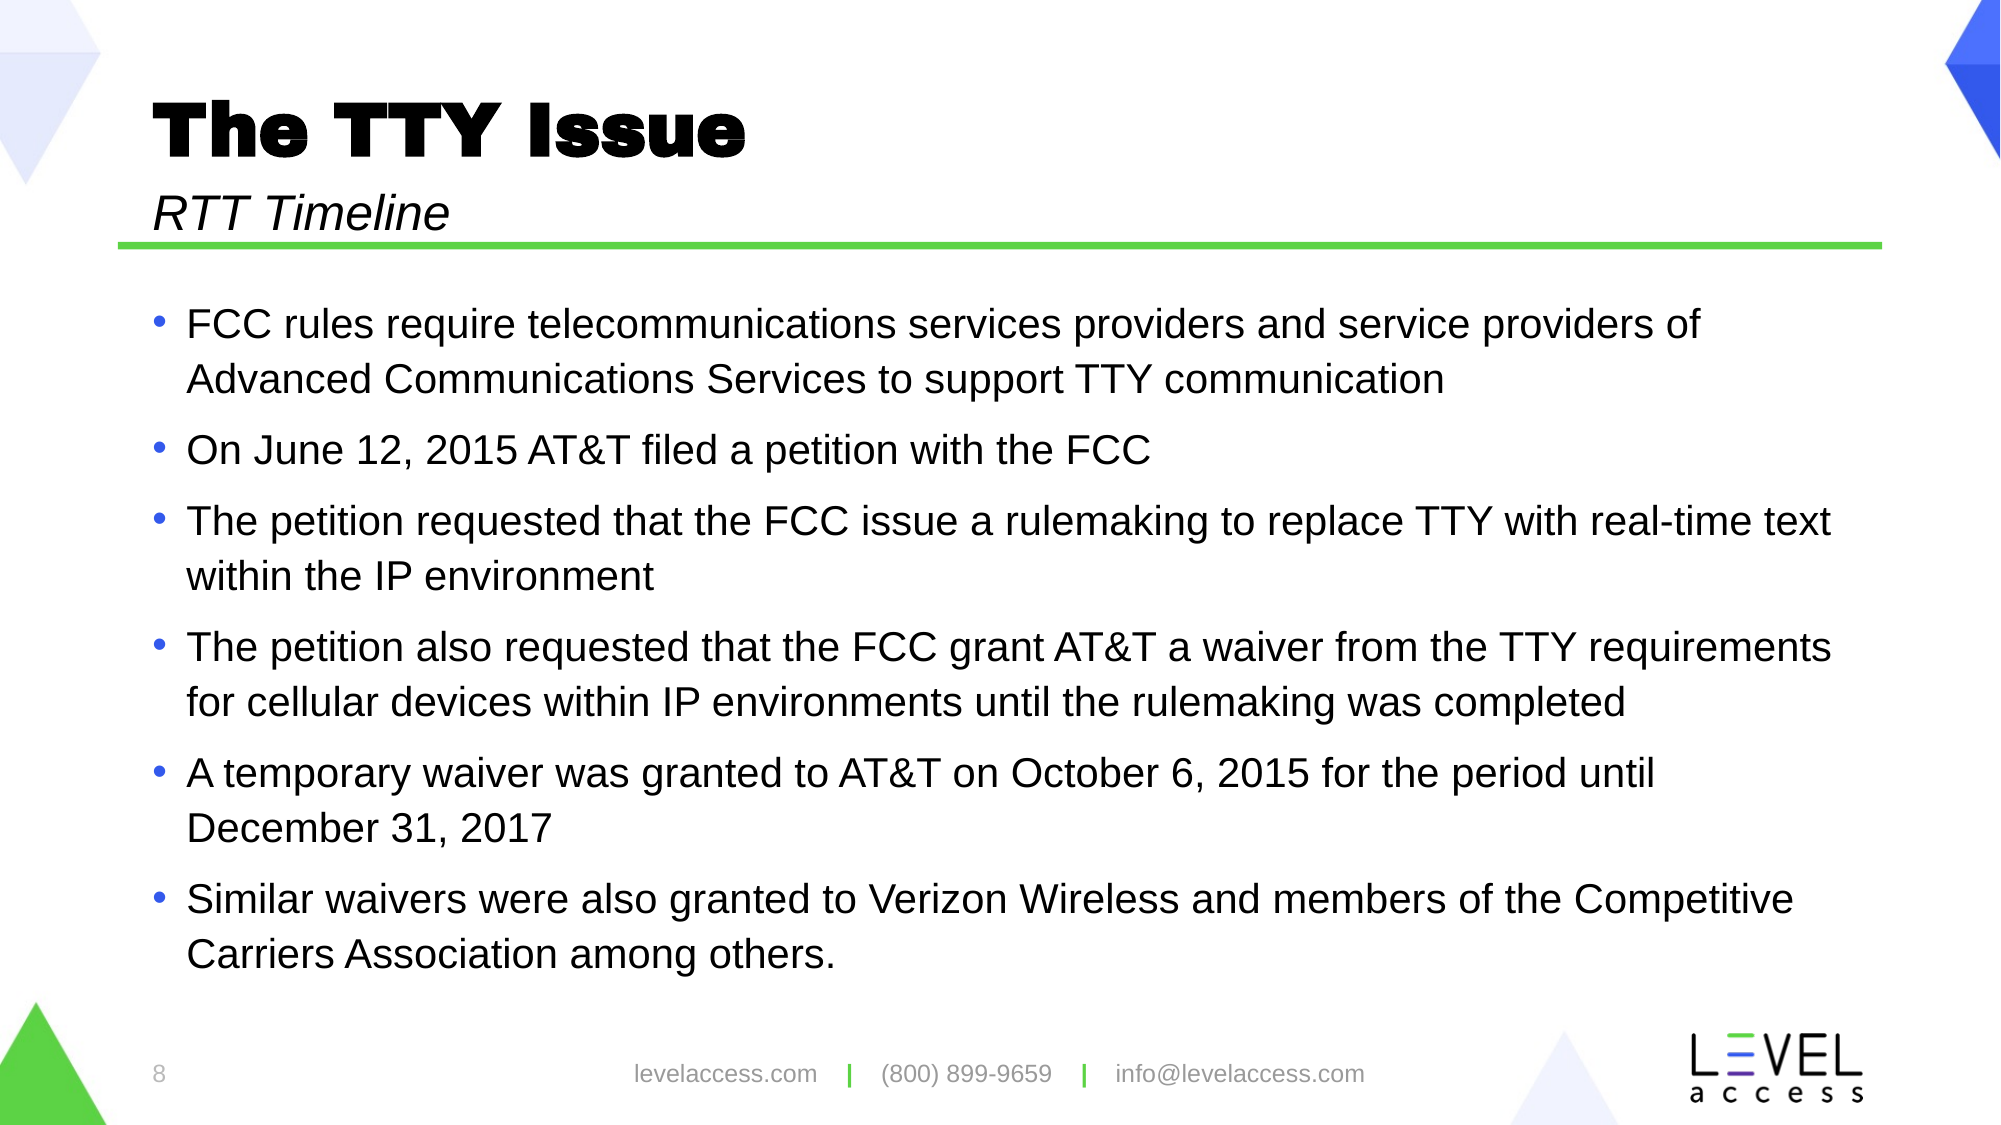

# The TTY Issue
RTT Timeline
FCC rules require telecommunications services providers and service providers of Advanced Communications Services to support TTY communication
On June 12, 2015 AT&T filed a petition with the FCC
The petition requested that the FCC issue a rulemaking to replace TTY with real-time text within the IP environment
The petition also requested that the FCC grant AT&T a waiver from the TTY requirements for cellular devices within IP environments until the rulemaking was completed
A temporary waiver was granted to AT&T on October 6, 2015 for the period until December 31, 2017
Similar waivers were also granted to Verizon Wireless and members of the Competitive Carriers Association among others.

8
levelaccess.com    |    (800) 899-9659    |    info@levelaccess.com